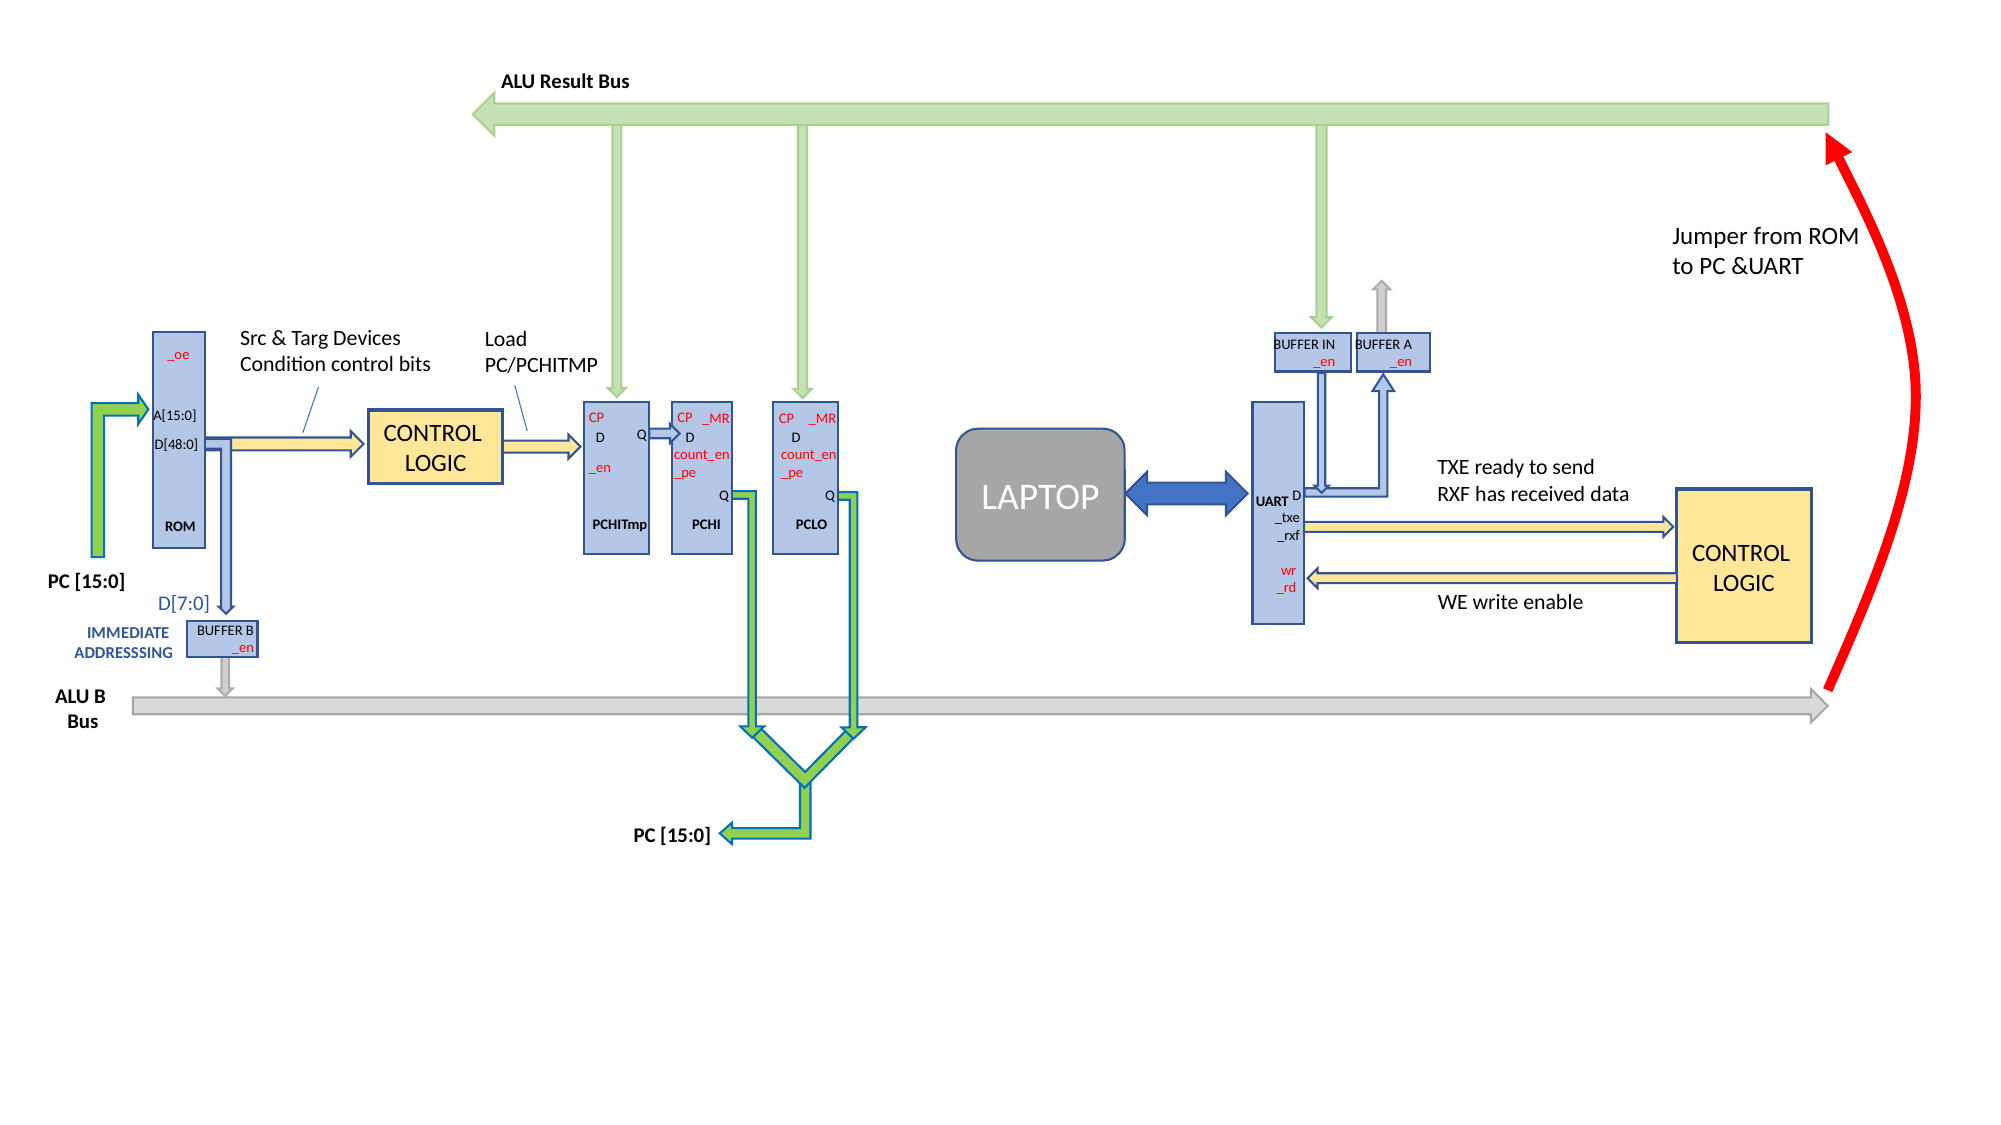

ALU Result Bus

Jumper from ROM to PC &UART

Src & Targ Devices
Condition control bits
Load
PC/PCHITMP

_oe
A[15:0]
D[48:0]
ROM

BUFFER A
_en

BUFFER IN
_en

CP
D
count_en
_pe
CP
D
_en
CP
D
count_en
_pe

_MR
_MR
CONTROL
LOGIC

Q
LAPTOP

TXE ready to send
RXF has received data

D
Q
Q
CONTROL
LOGIC

UART
_txe
_rxf
PCHITmp
PCHI
PCLO

wr
_rd
PC [15:0]
WE write enable
D[7:0]
BUFFER B
_en

IMMEDIATE
ADDRESSSING

ALU B
Bus

PC [15:0]